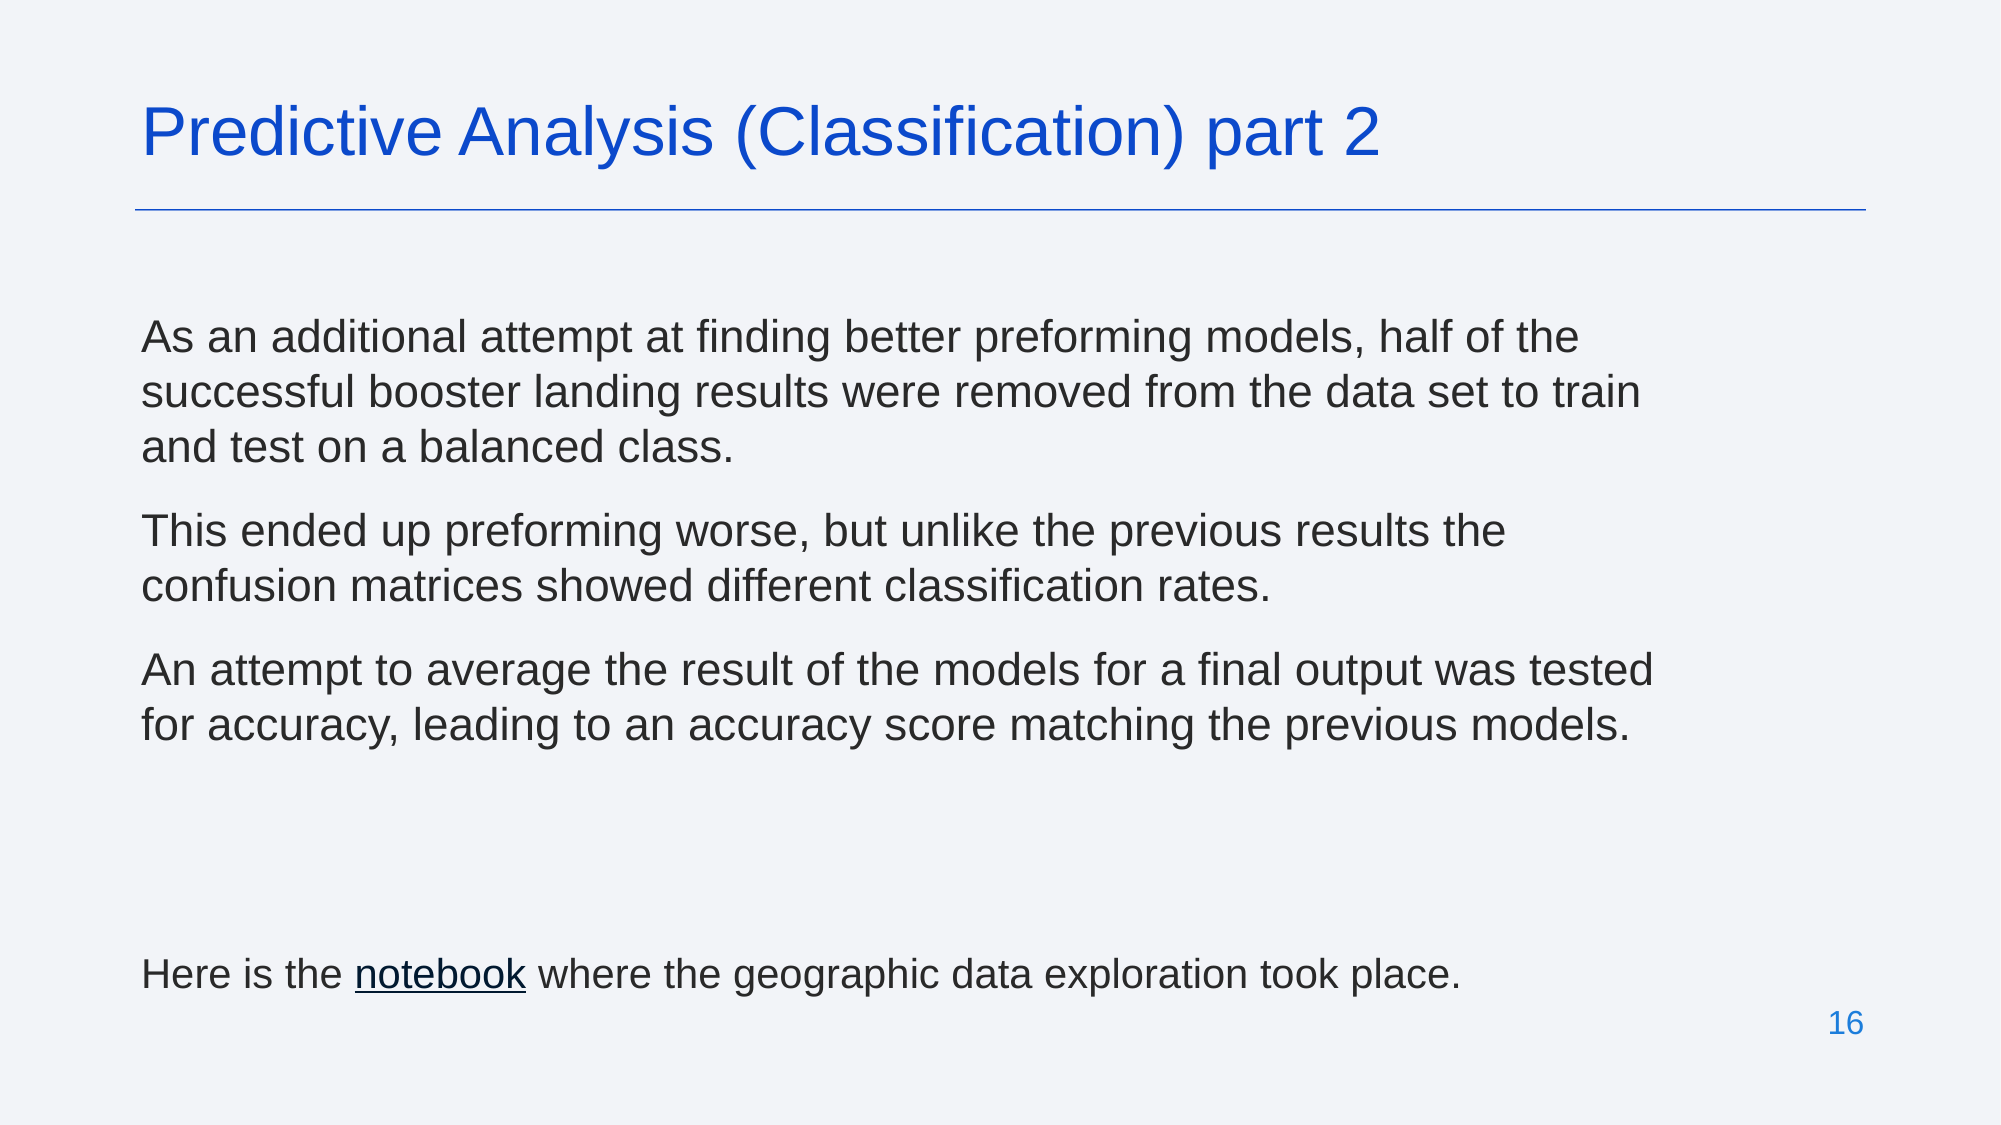

Predictive Analysis (Classification) part 2
As an additional attempt at finding better preforming models, half of the successful booster landing results were removed from the data set to train and test on a balanced class.
This ended up preforming worse, but unlike the previous results the confusion matrices showed different classification rates.
An attempt to average the result of the models for a final output was tested for accuracy, leading to an accuracy score matching the previous models.

Here is the notebook where the geographic data exploration took place.

16